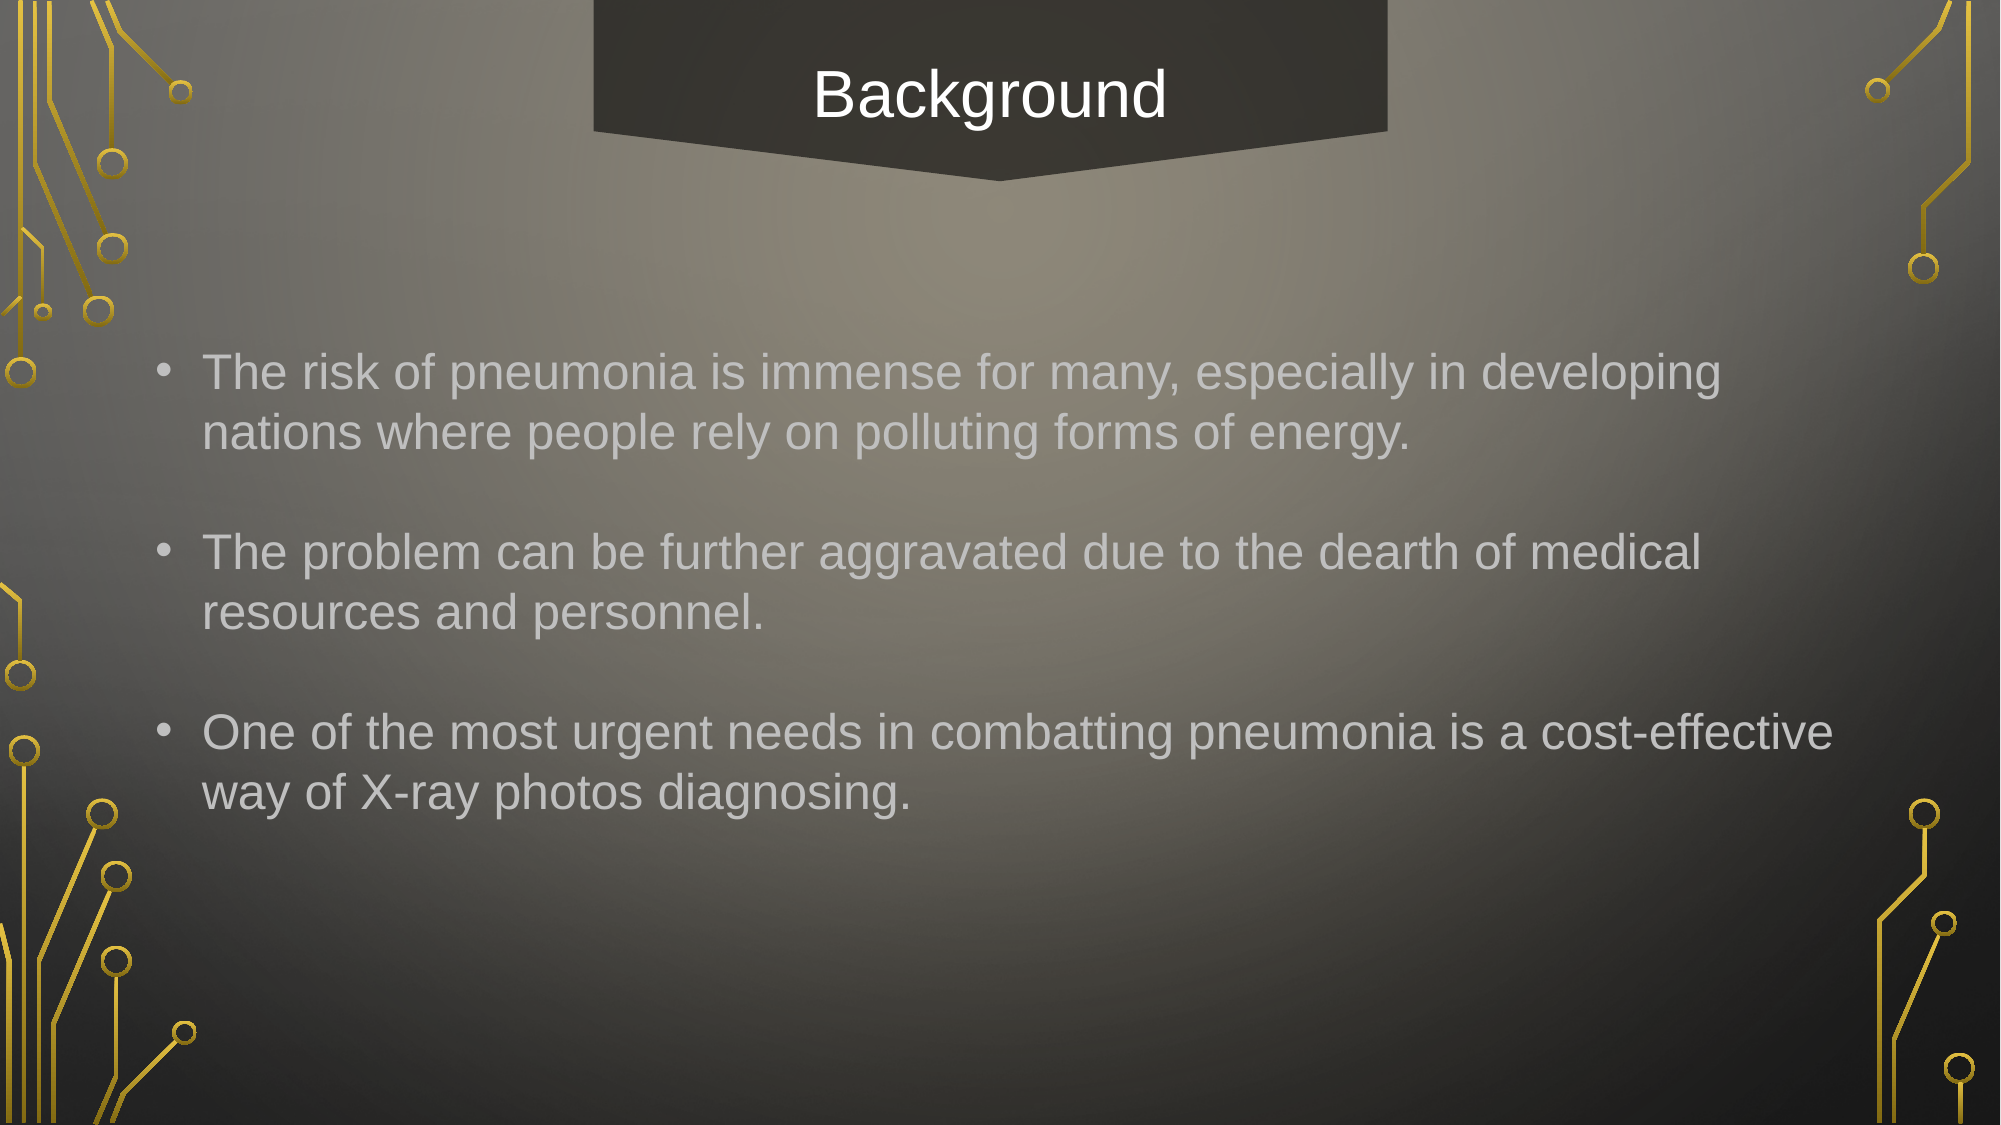

Background
The risk of pneumonia is immense for many, especially in developing nations where people rely on polluting forms of energy.

The problem can be further aggravated due to the dearth of medical resources and personnel.

One of the most urgent needs in combatting pneumonia is a cost-effective way of X-ray photos diagnosing.